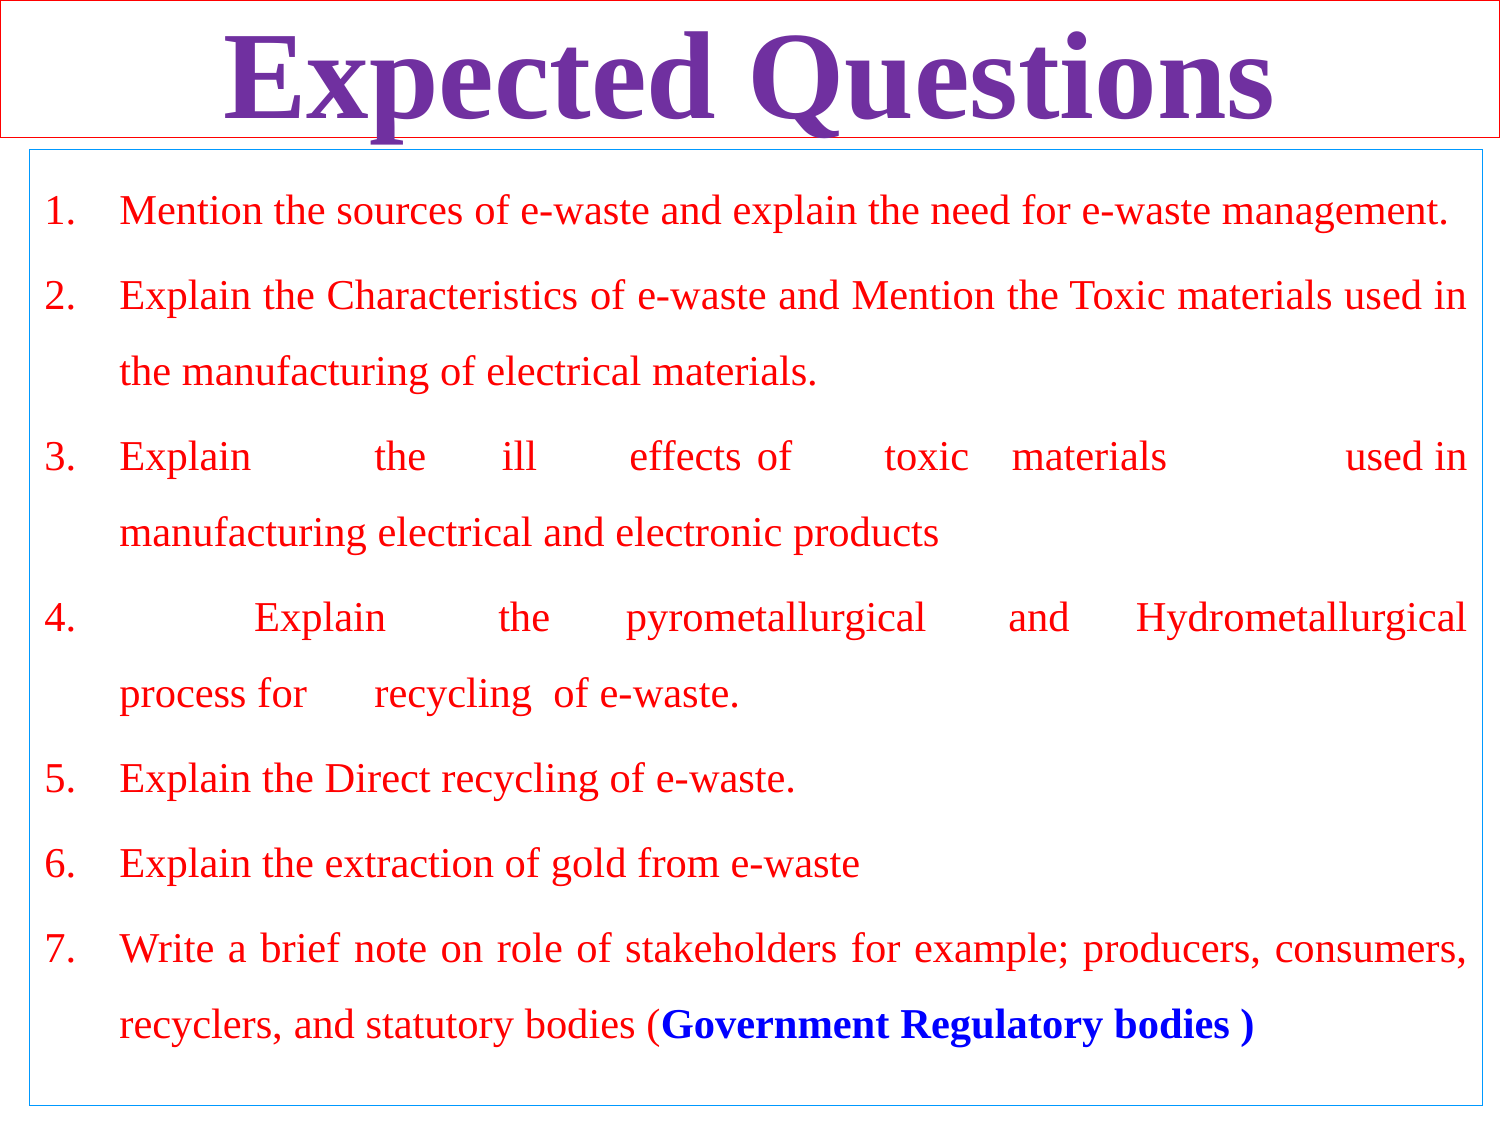

# Expected Questions
Mention the sources of e-waste and explain the need for e-waste management.
Explain the Characteristics of e-waste and Mention the Toxic materials used in the manufacturing of electrical materials.
Explain	the	ill	effects	of	toxic	materials used	in manufacturing electrical and electronic products
 Explain	the	pyrometallurgical	and	Hydrometallurgical process for 	recycling  of e-waste.
Explain the Direct recycling of e-waste.
Explain the extraction of gold from e-waste
Write a brief note on role of stakeholders for example; producers, consumers, recyclers, and statutory bodies (Government Regulatory bodies )